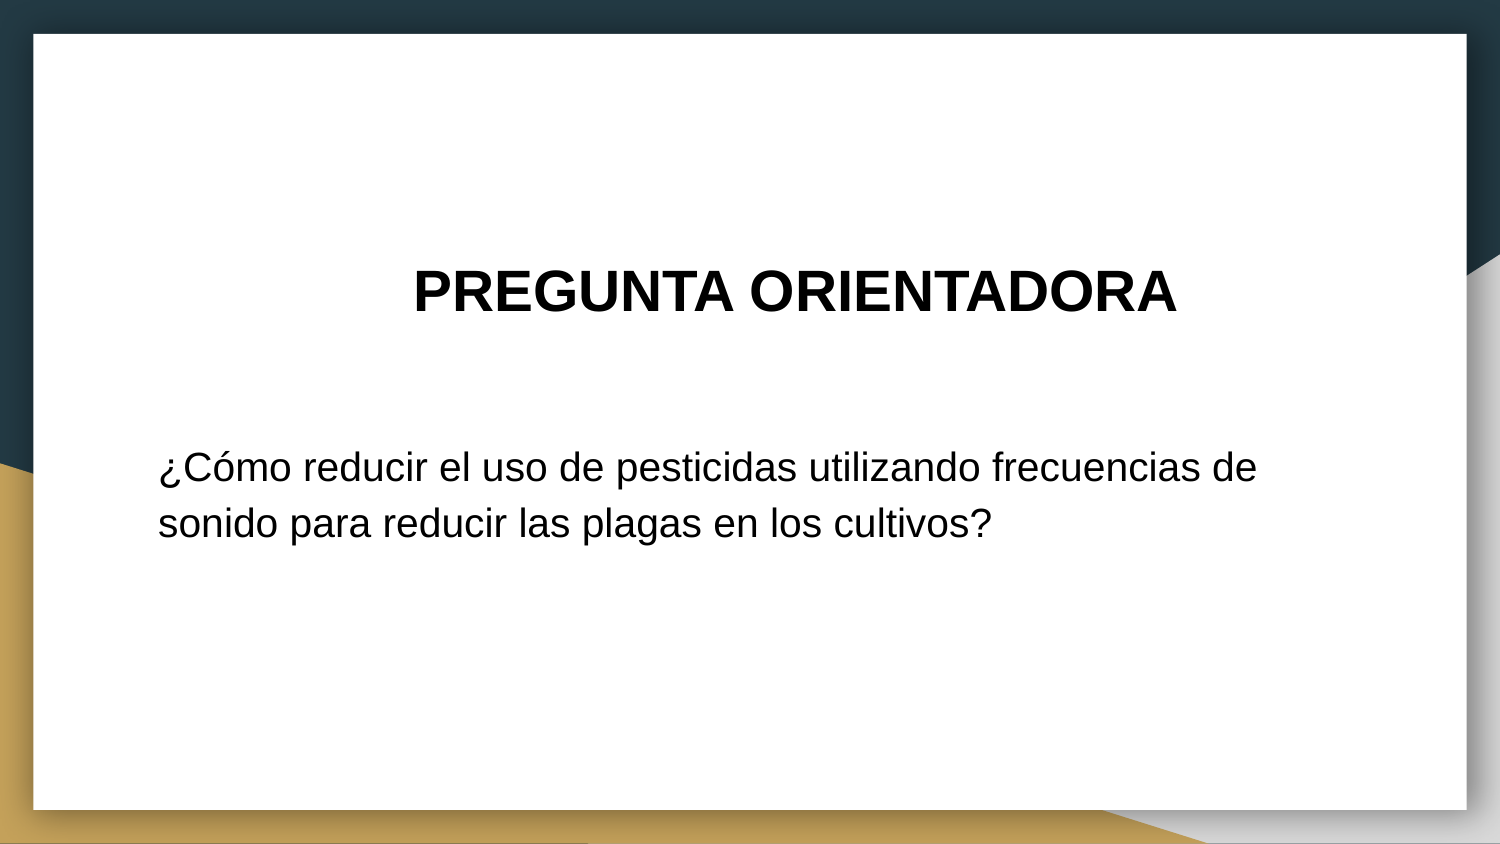

PREGUNTA ORIENTADORA

¿Cómo reducir el uso de pesticidas utilizando frecuencias de sonido para reducir las plagas en los cultivos?